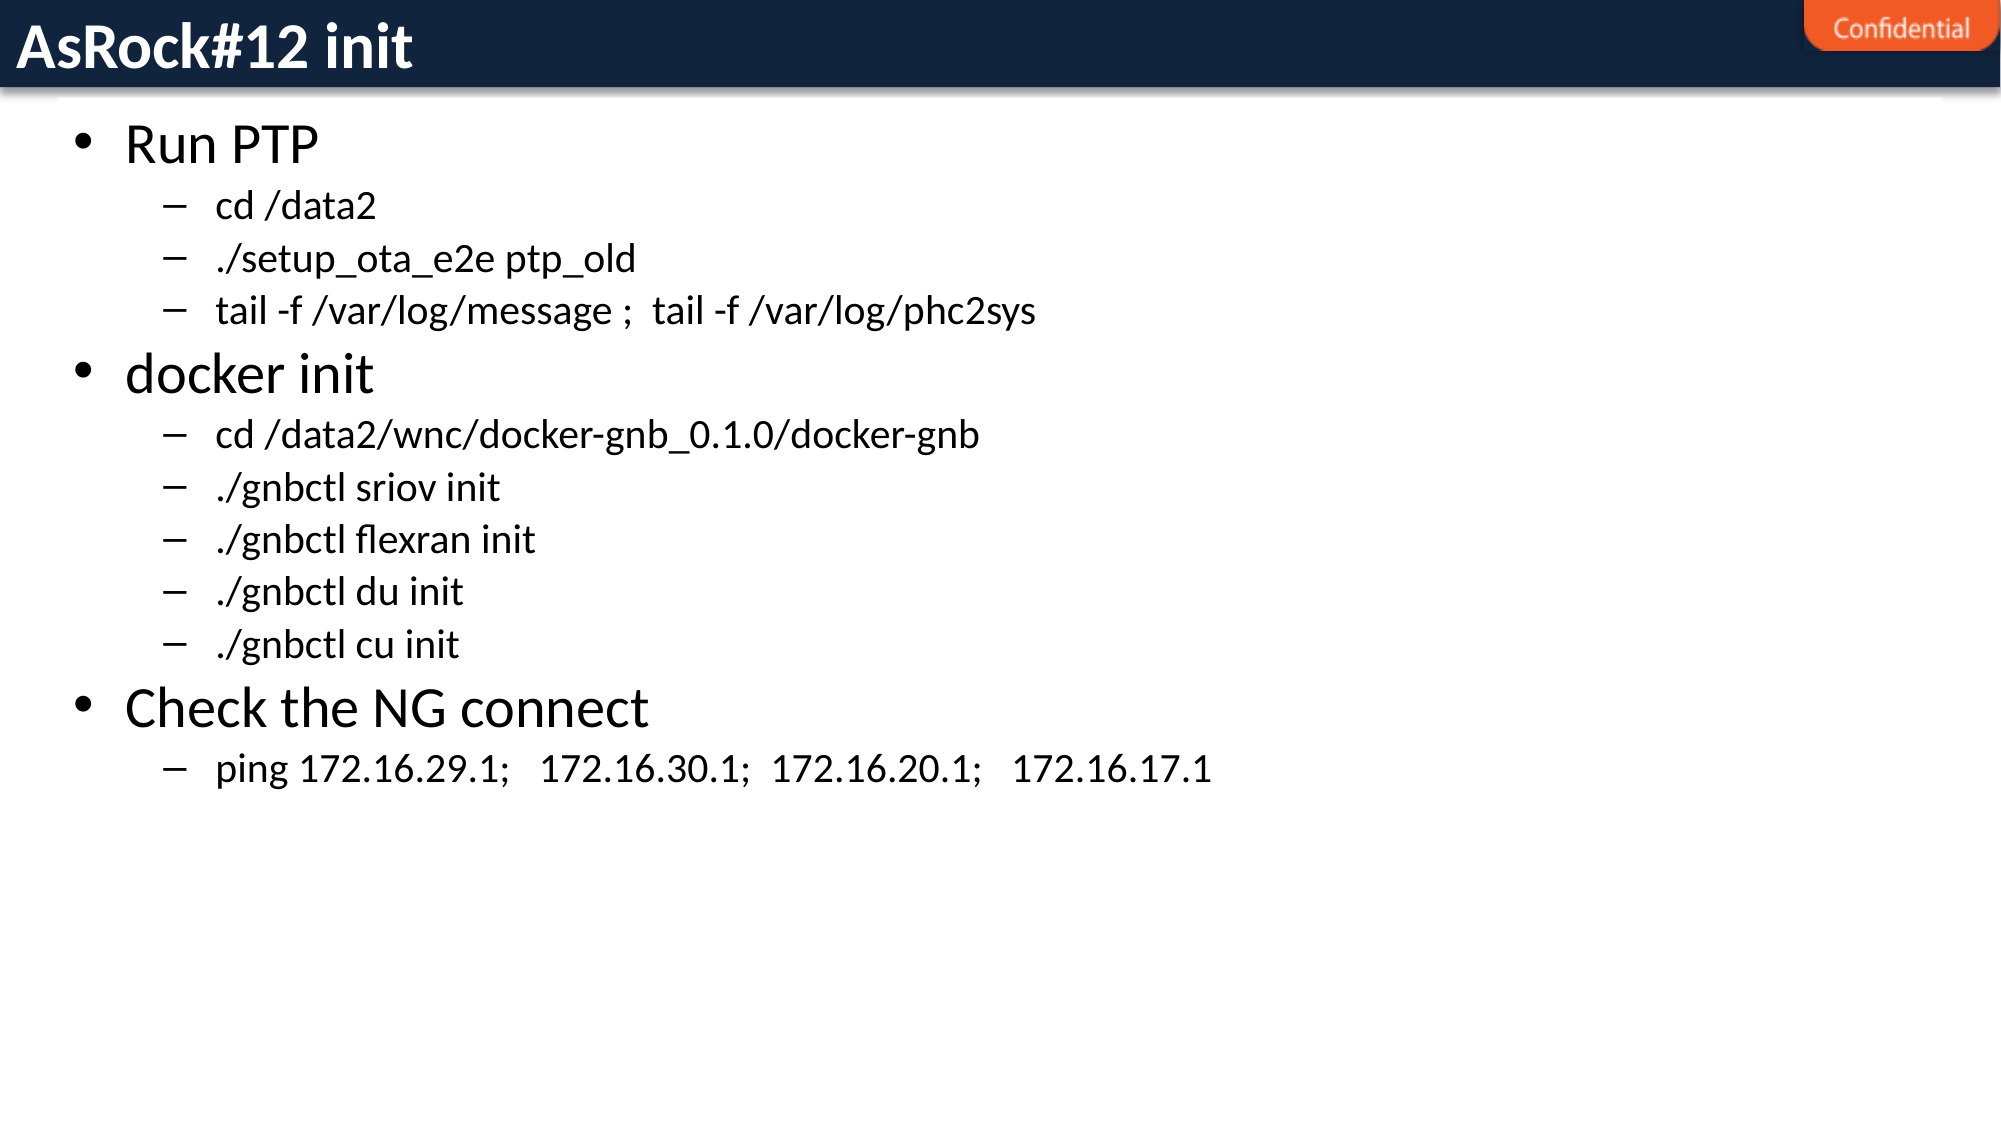

# AsRock#12 init
Run PTP
cd /data2
./setup_ota_e2e ptp_old
tail -f /var/log/message ;  tail -f /var/log/phc2sys
docker init
cd /data2/wnc/docker-gnb_0.1.0/docker-gnb
./gnbctl sriov init
./gnbctl flexran init
./gnbctl du init
./gnbctl cu init
Check the NG connect
ping 172.16.29.1;   172.16.30.1;  172.16.20.1;   172.16.17.1